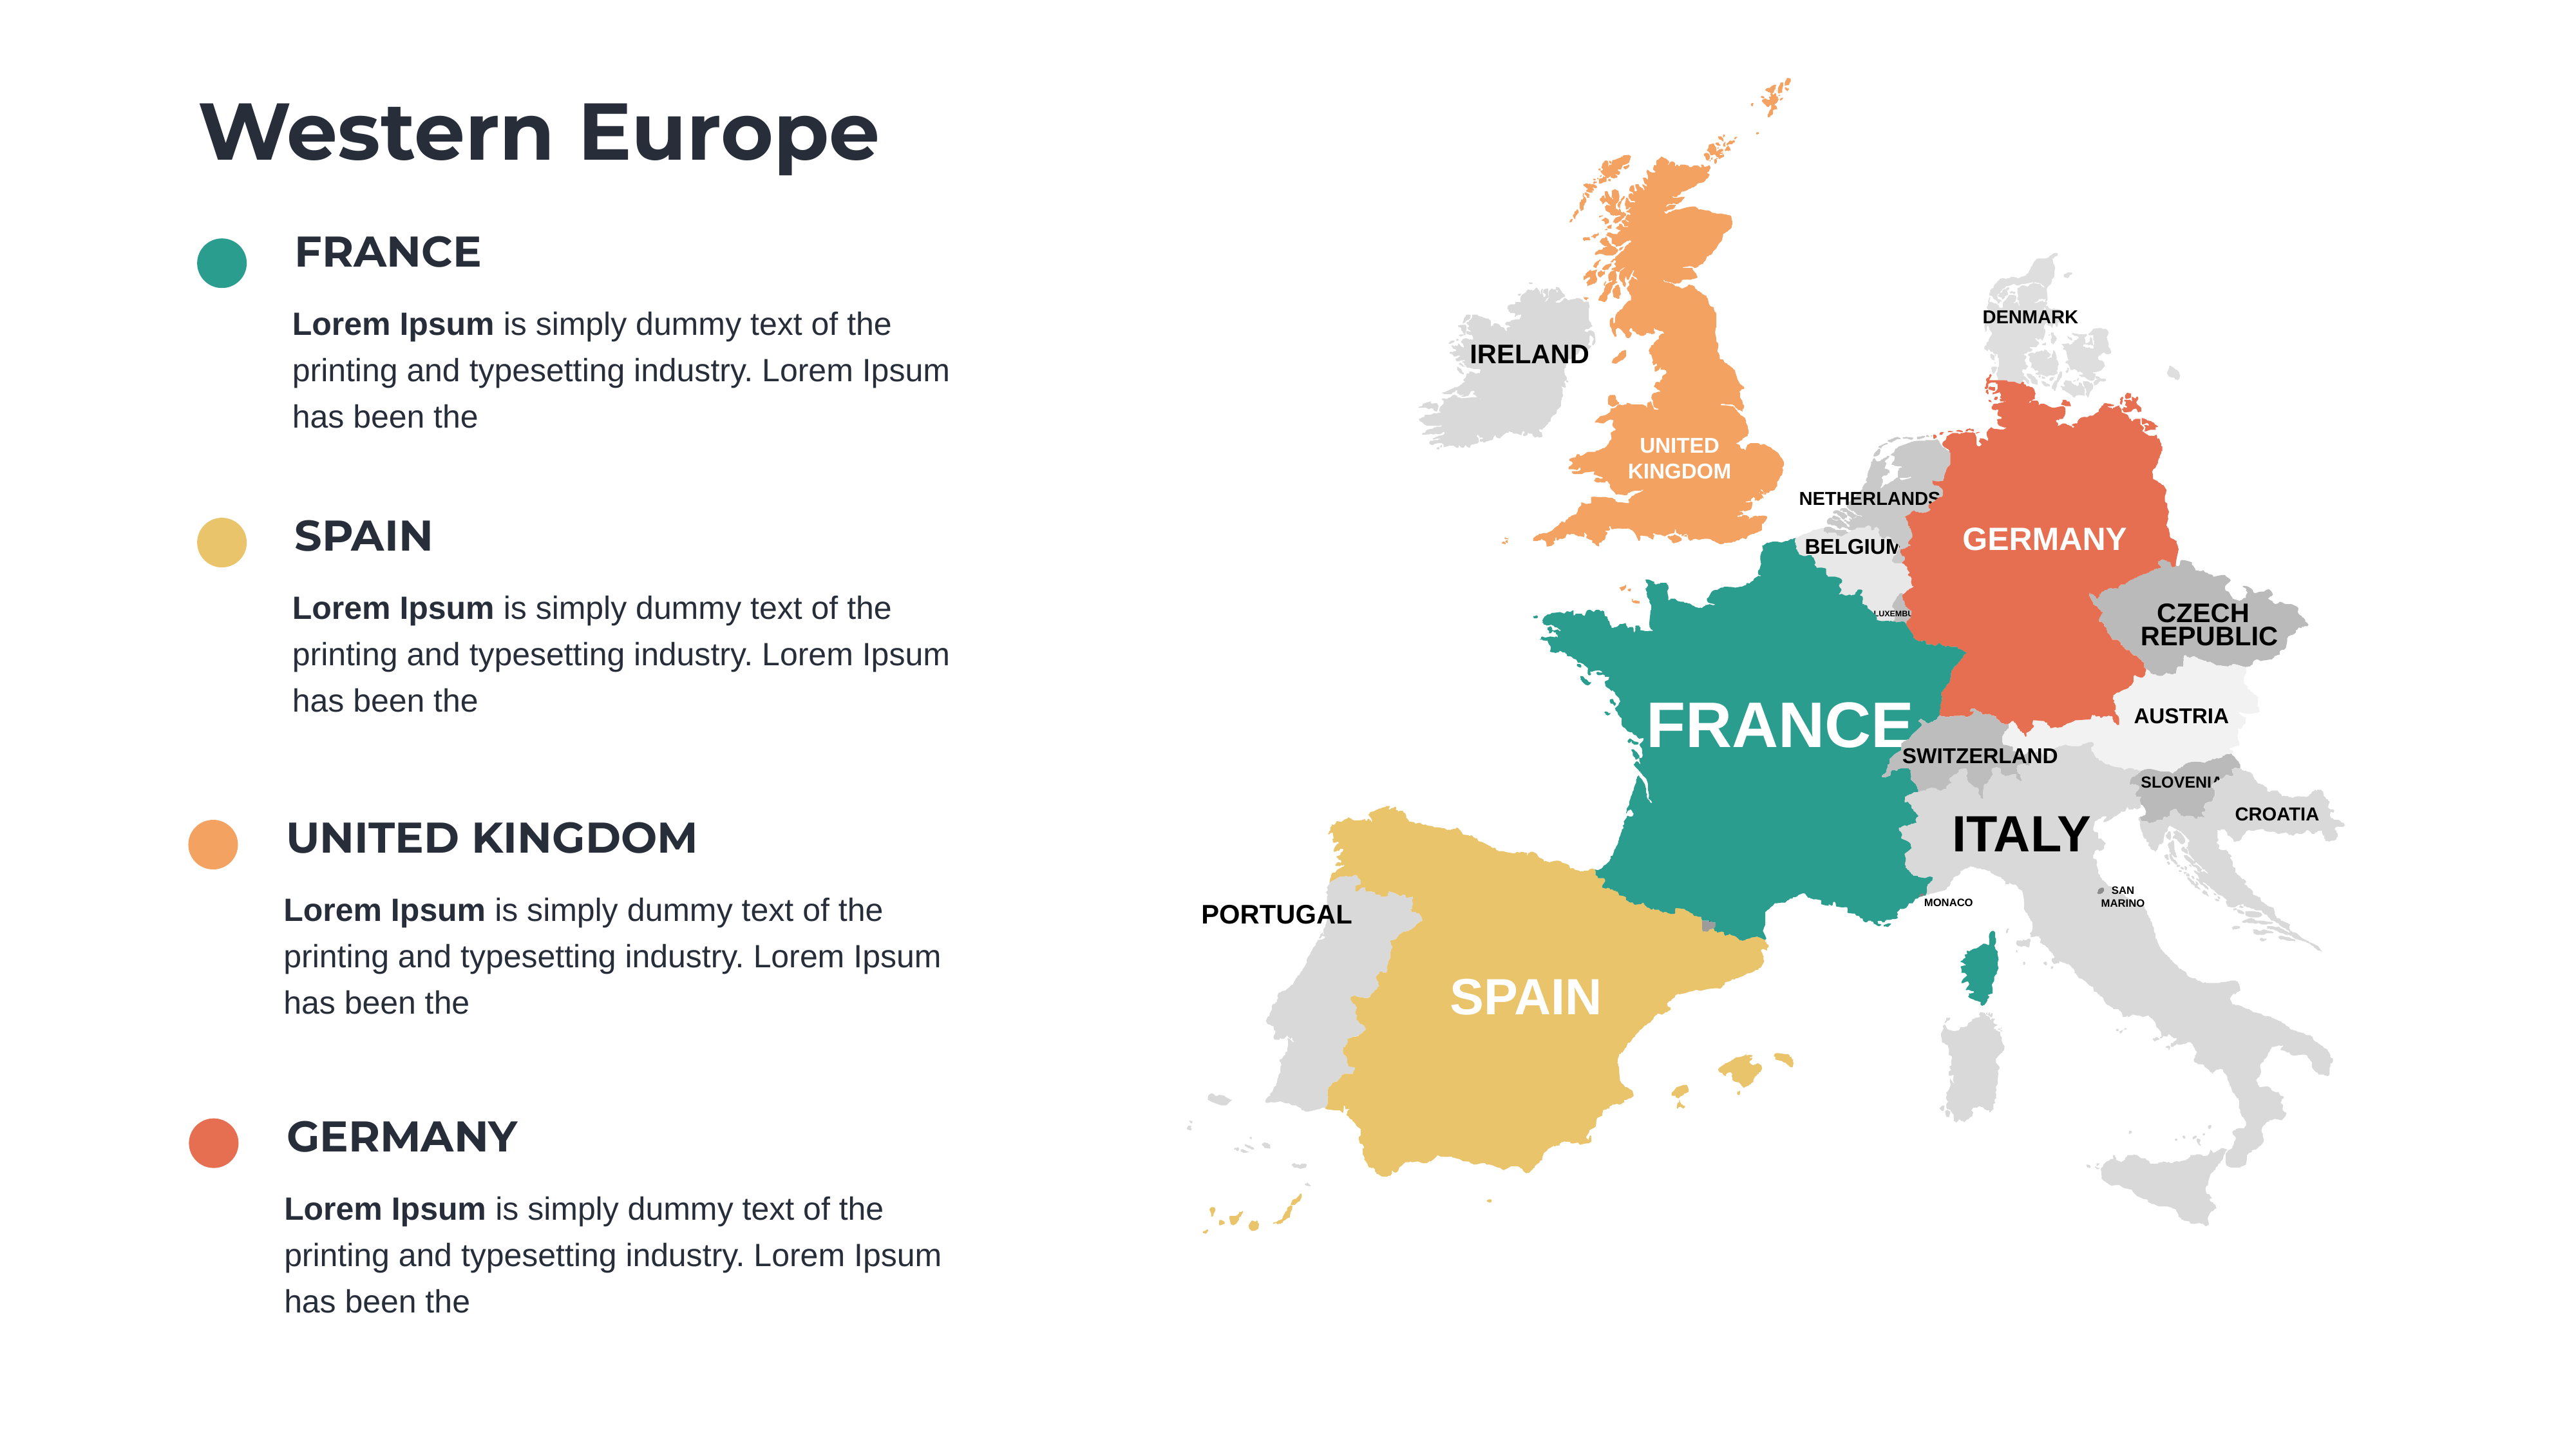

Western Europe

FRANCE

Lorem Ipsum is simply dummy text of the printing and typesetting industry. Lorem Ipsum has been the
SPAIN

Lorem Ipsum is simply dummy text of the printing and typesetting industry. Lorem Ipsum has been the
UNITED KINGDOM

Lorem Ipsum is simply dummy text of the printing and typesetting industry. Lorem Ipsum has been the
GERMANY

Lorem Ipsum is simply dummy text of the printing and typesetting industry. Lorem Ipsum has been the

DENMARK
IRELAND

UNITED
KINGDOM

NETHERLANDS
GERMANY

BELGIUM

CZECH
LUXEMBURG
REPUBLIC

FRANCE
AUSTRIA

LICHTENSTEIN

SWITZERLAND

SLOVENIA
ITALY
CROATIA

SAN
MARINO

MONACO
PORTUGAL
ANDORRA

SPAIN